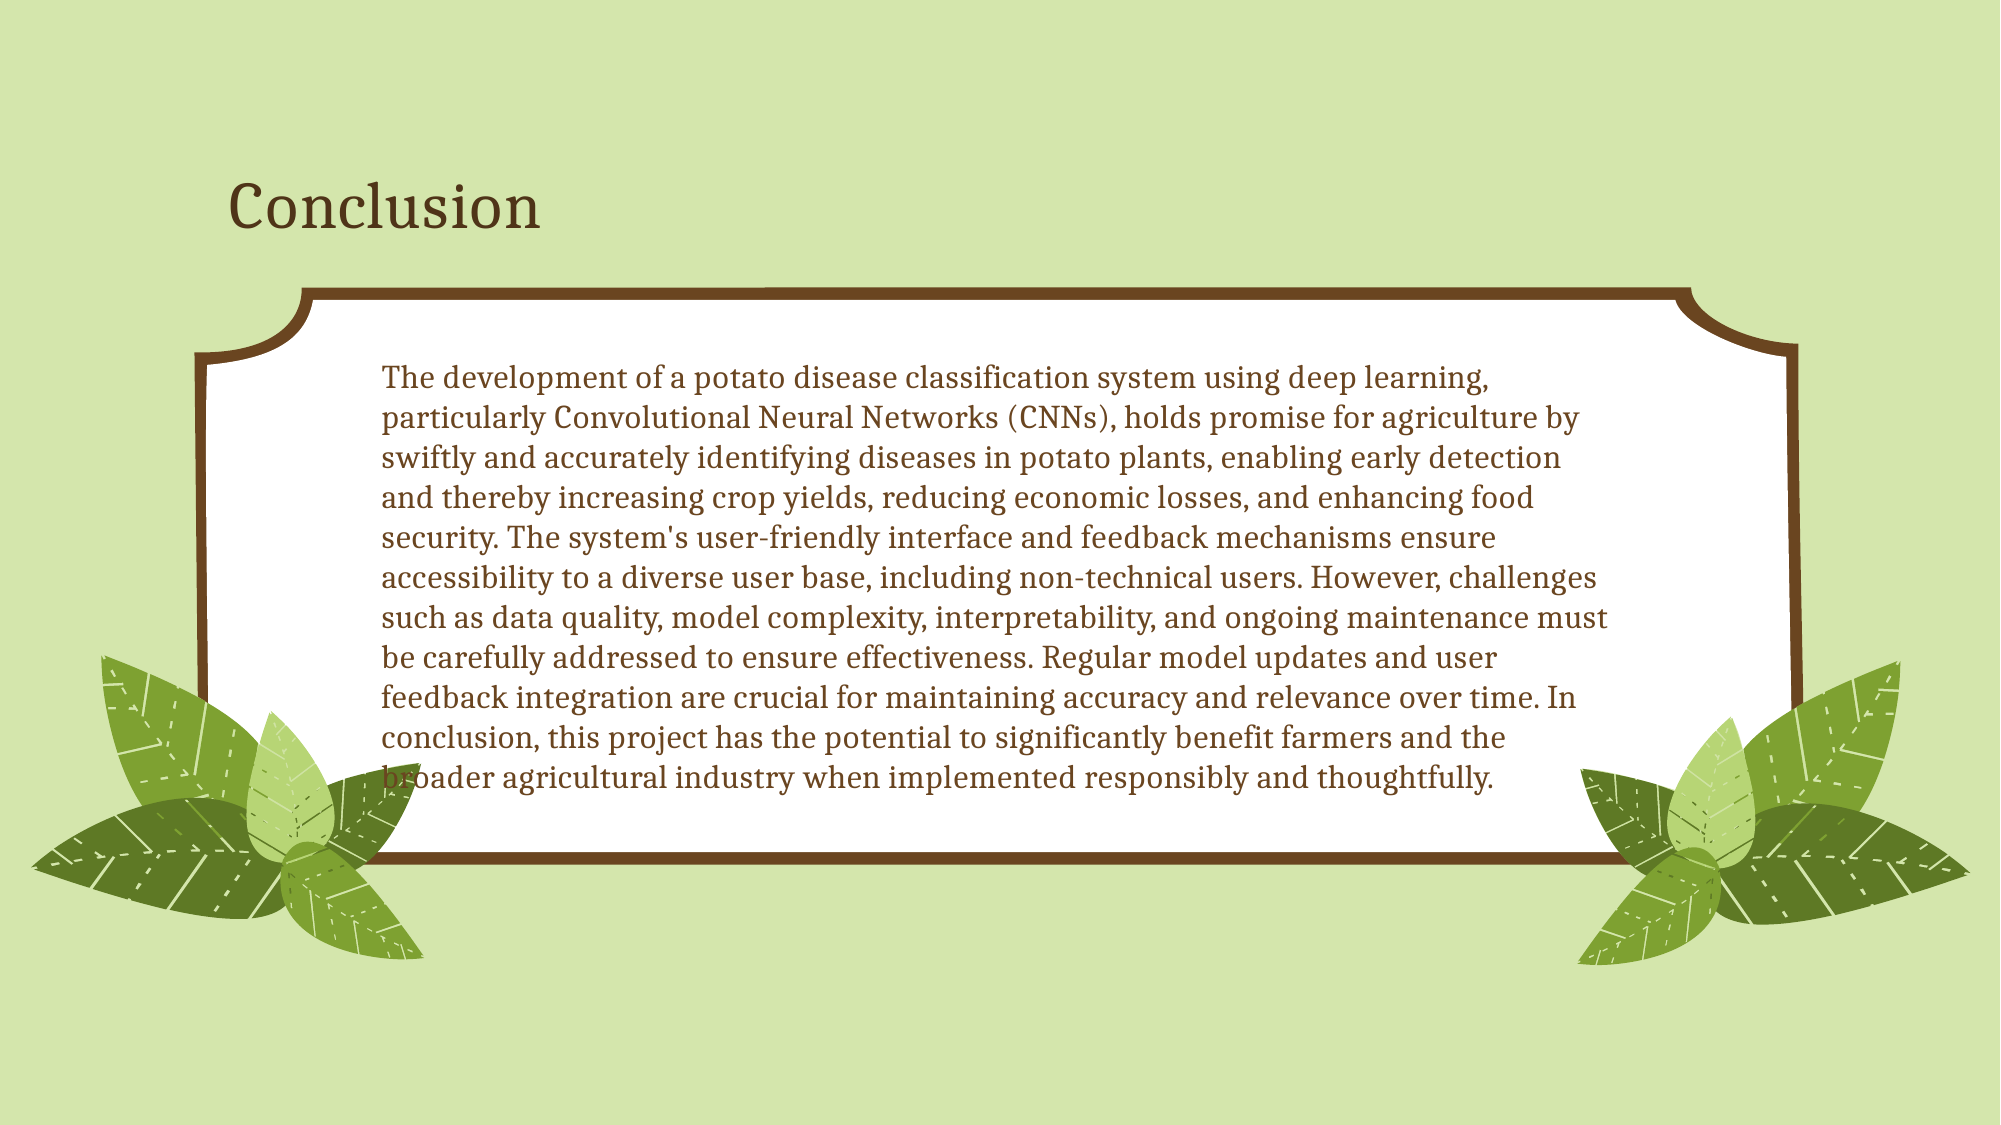

# Conclusion
The development of a potato disease classification system using deep learning, particularly Convolutional Neural Networks (CNNs), holds promise for agriculture by swiftly and accurately identifying diseases in potato plants, enabling early detection and thereby increasing crop yields, reducing economic losses, and enhancing food security. The system's user-friendly interface and feedback mechanisms ensure accessibility to a diverse user base, including non-technical users. However, challenges such as data quality, model complexity, interpretability, and ongoing maintenance must be carefully addressed to ensure effectiveness. Regular model updates and user feedback integration are crucial for maintaining accuracy and relevance over time. In conclusion, this project has the potential to significantly benefit farmers and the broader agricultural industry when implemented responsibly and thoughtfully.